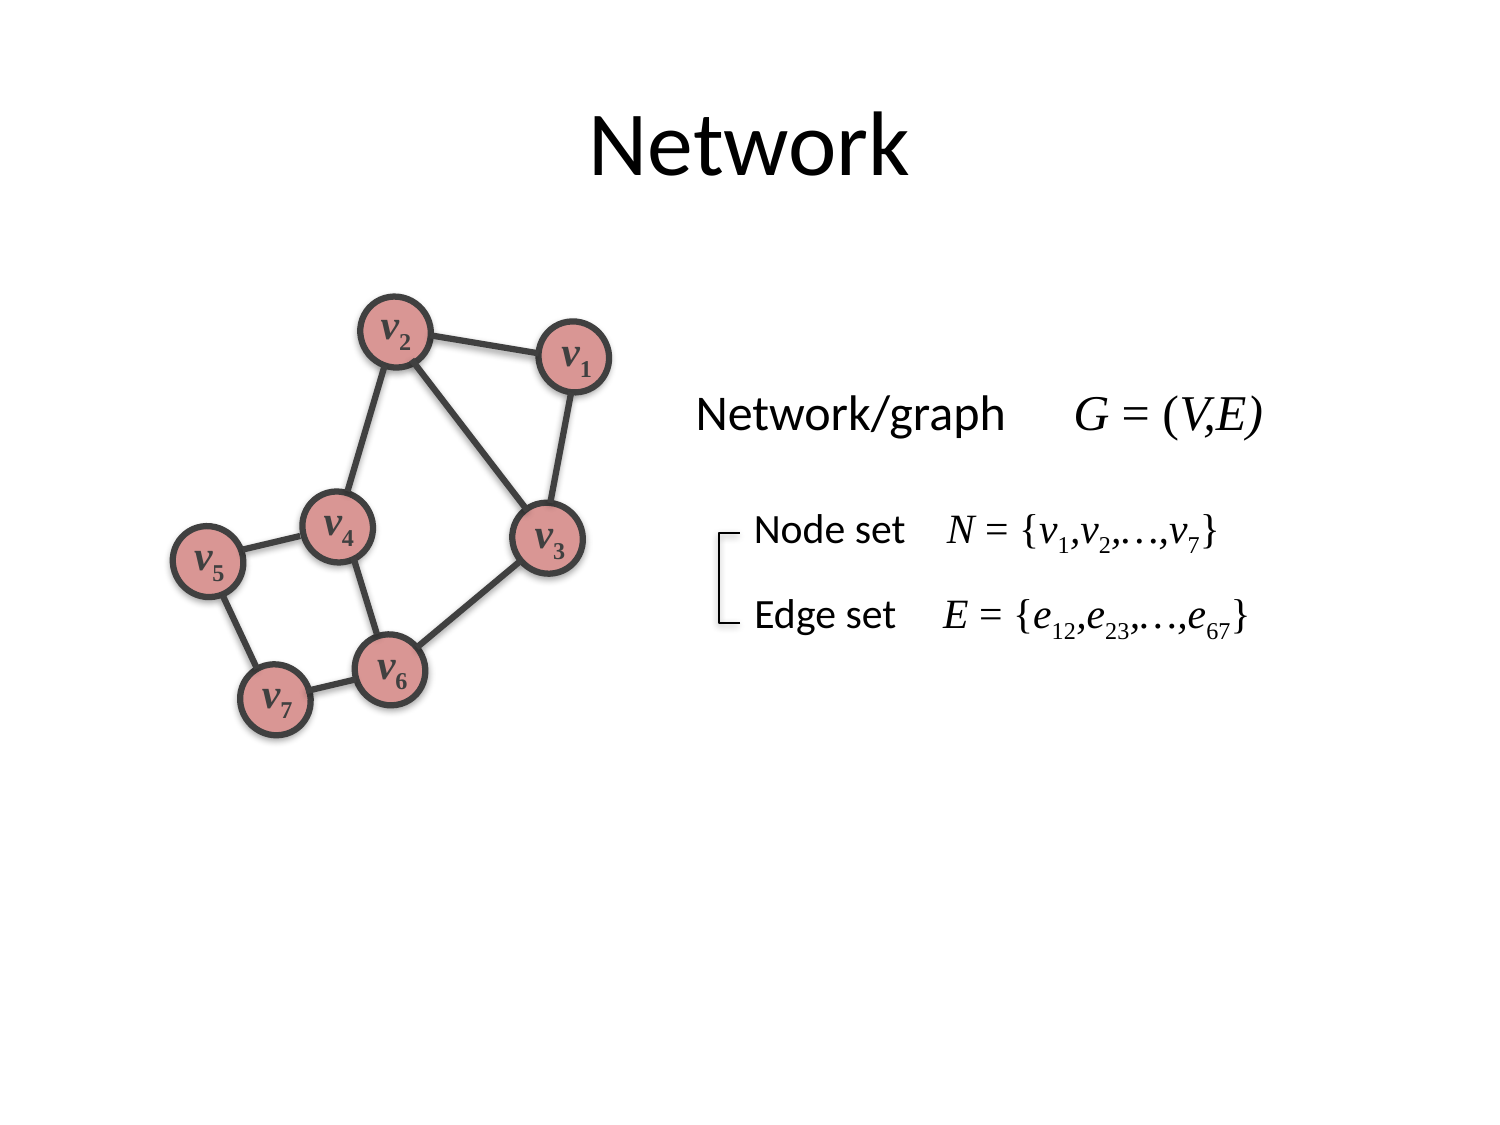

# Network
v2
v1
v4
v3
v5
v6
v7

Network/graph
G = (V,E)
Node set
N = {v1,v2,…,v7}

Edge set
E = {e12,e23,…,e67}